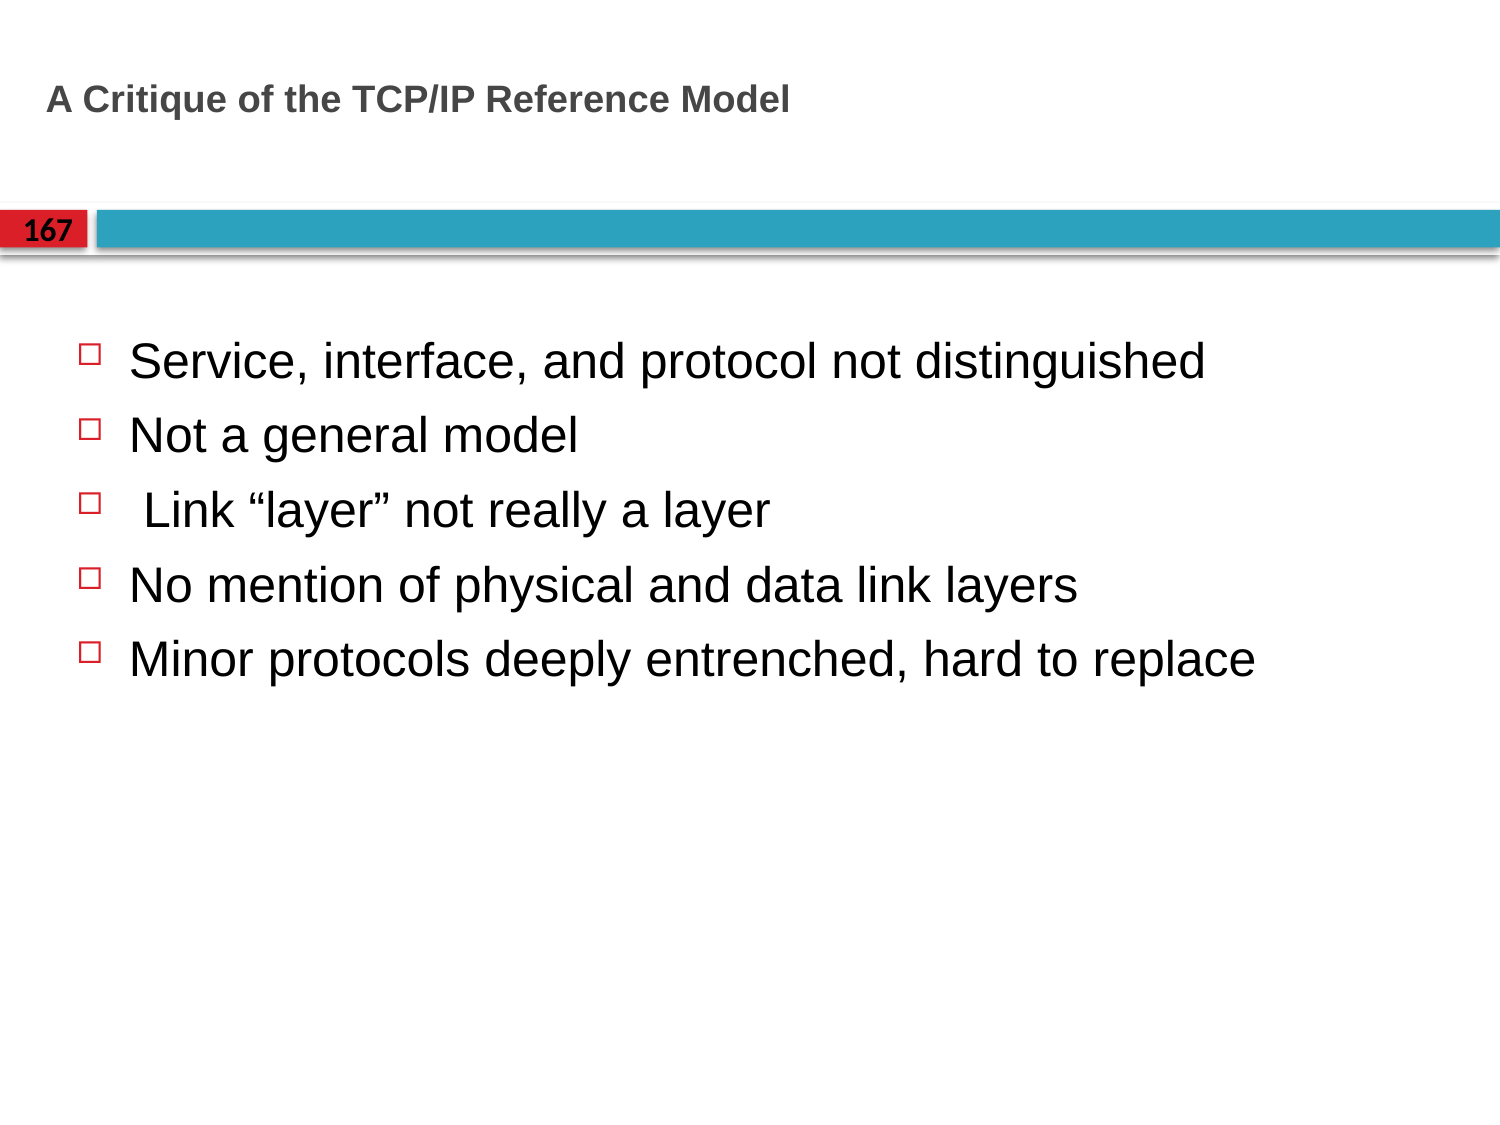

# A Critique of the TCP/IP Reference Model
167
Service, interface, and protocol not distinguished
Not a general model
 Link “layer” not really a layer
No mention of physical and data link layers
Minor protocols deeply entrenched, hard to replace